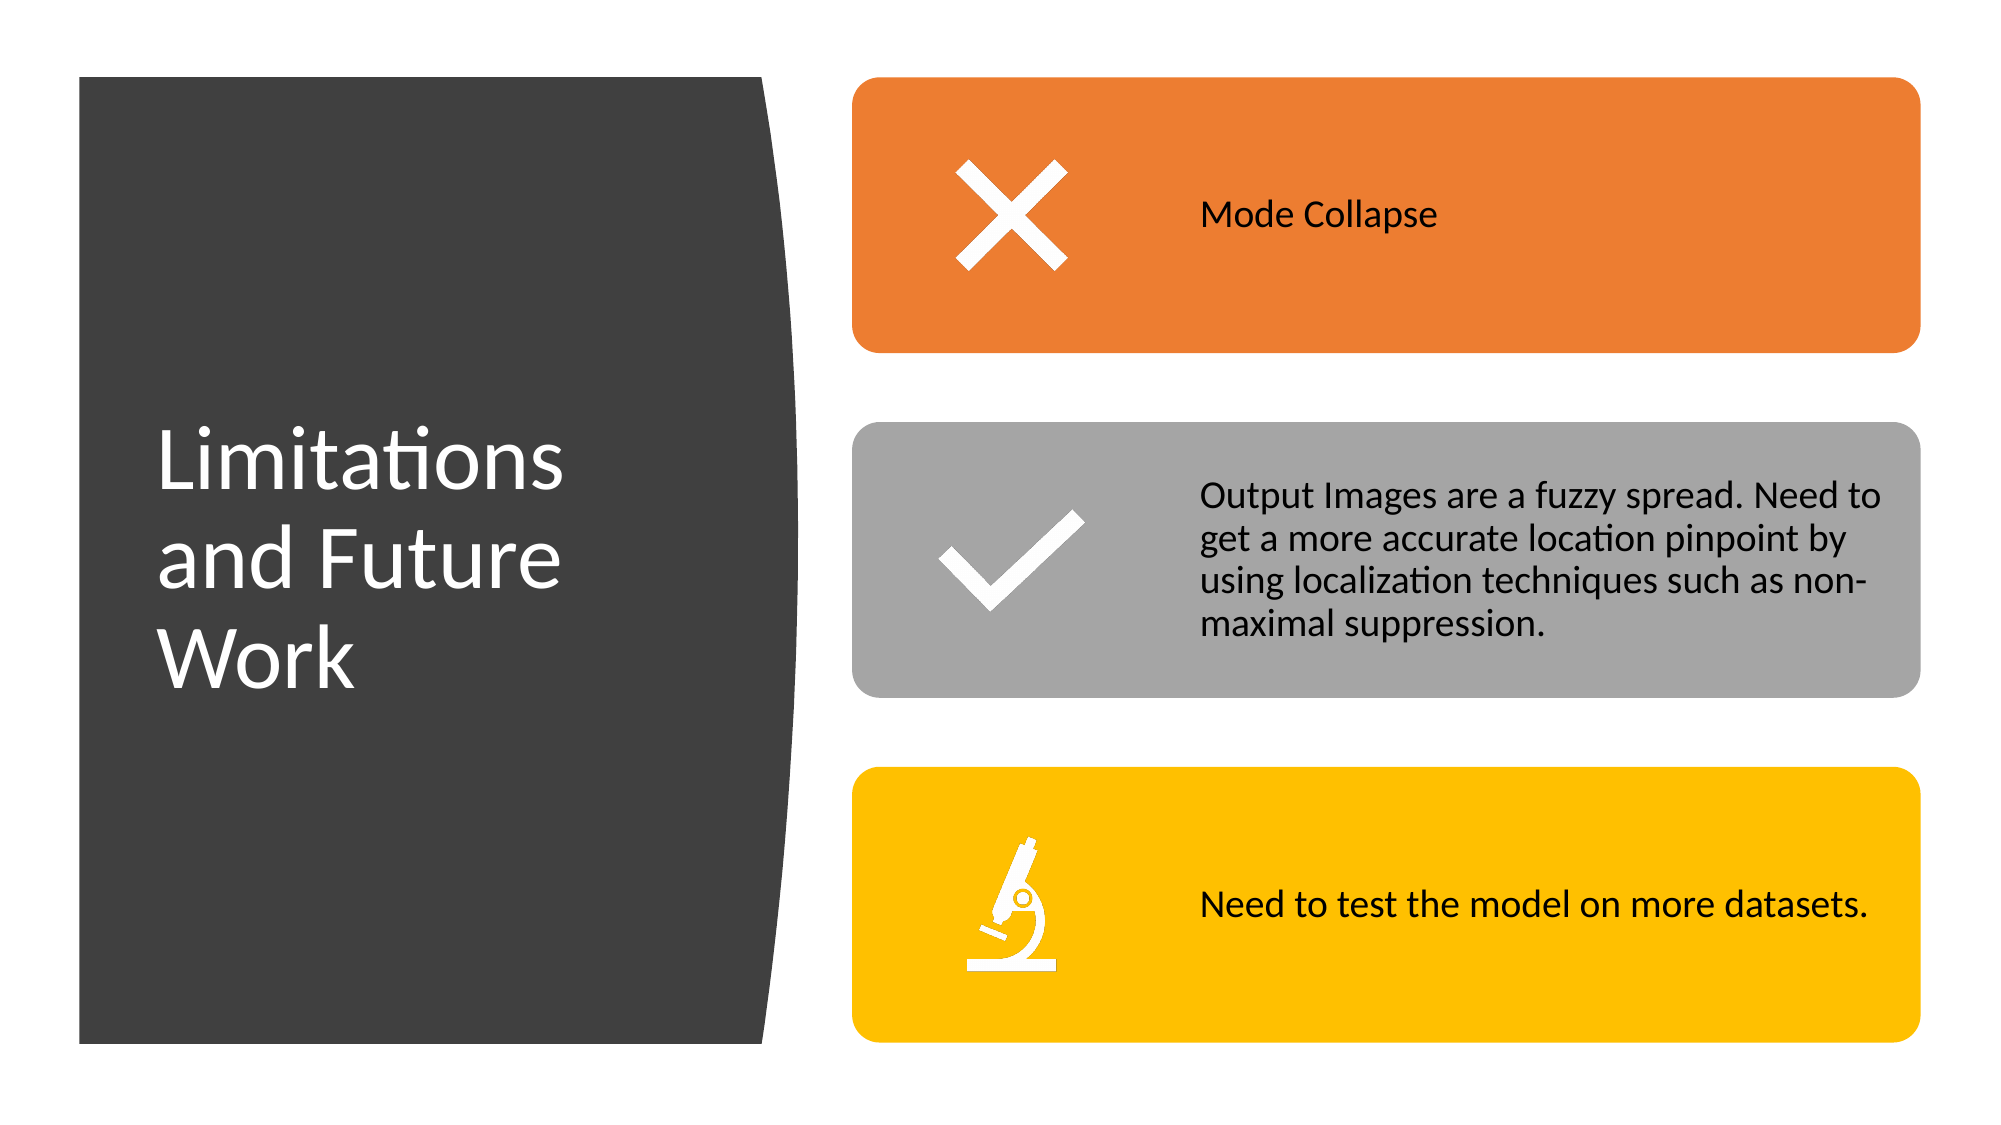

Mode Collapse
Output Images are a fuzzy spread. Need to get a more accurate location pinpoint by using localization techniques such as non-maximal suppression.
Need to test the model on more datasets.

# Limitations and Future Work